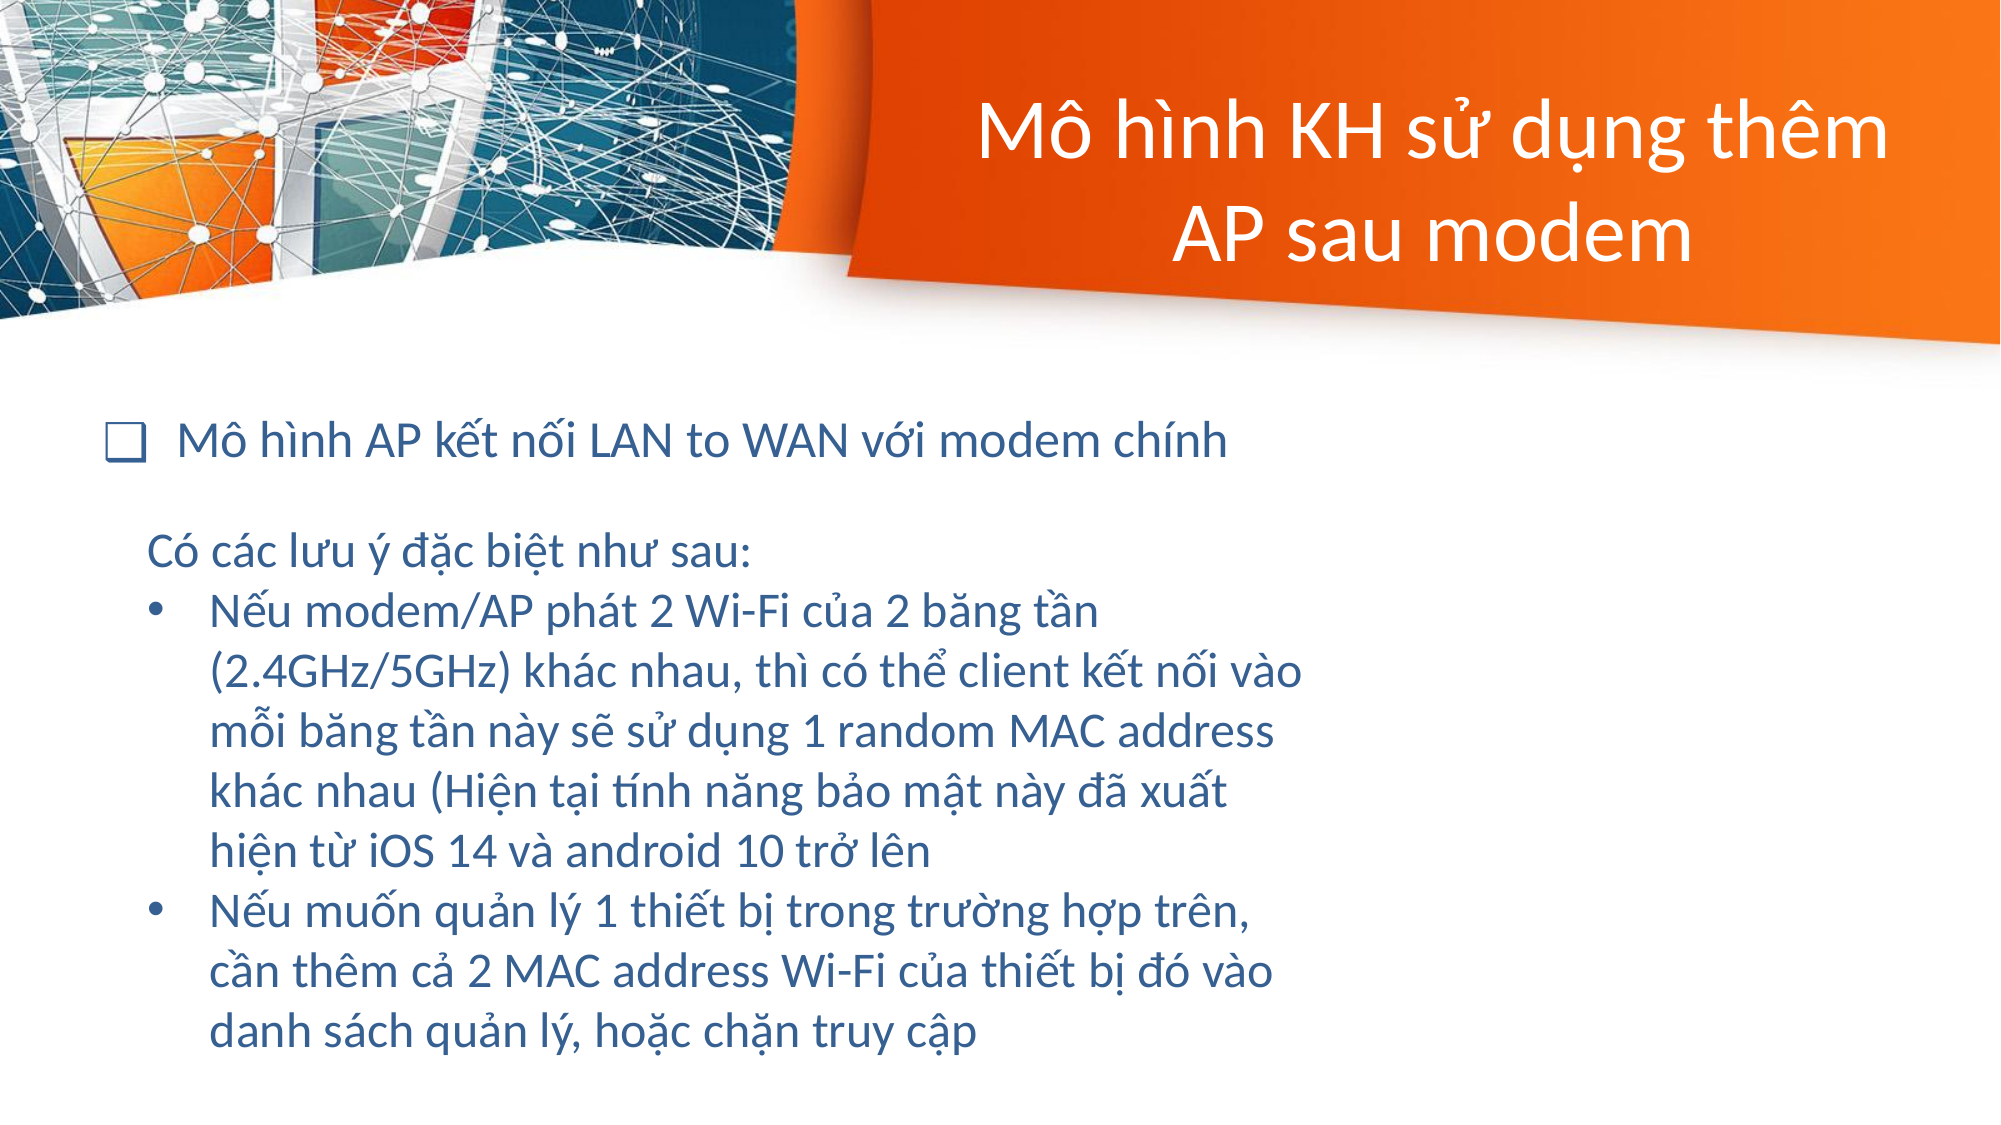

# Mô hình KH sử dụng thêm AP sau modem
Mô hình AP kết nối LAN to WAN với modem chính
Có các lưu ý đặc biệt như sau:
Nếu modem/AP phát 2 Wi-Fi của 2 băng tần (2.4GHz/5GHz) khác nhau, thì có thể client kết nối vào mỗi băng tần này sẽ sử dụng 1 random MAC address khác nhau (Hiện tại tính năng bảo mật này đã xuất hiện từ iOS 14 và android 10 trở lên
Nếu muốn quản lý 1 thiết bị trong trường hợp trên, cần thêm cả 2 MAC address Wi-Fi của thiết bị đó vào danh sách quản lý, hoặc chặn truy cập